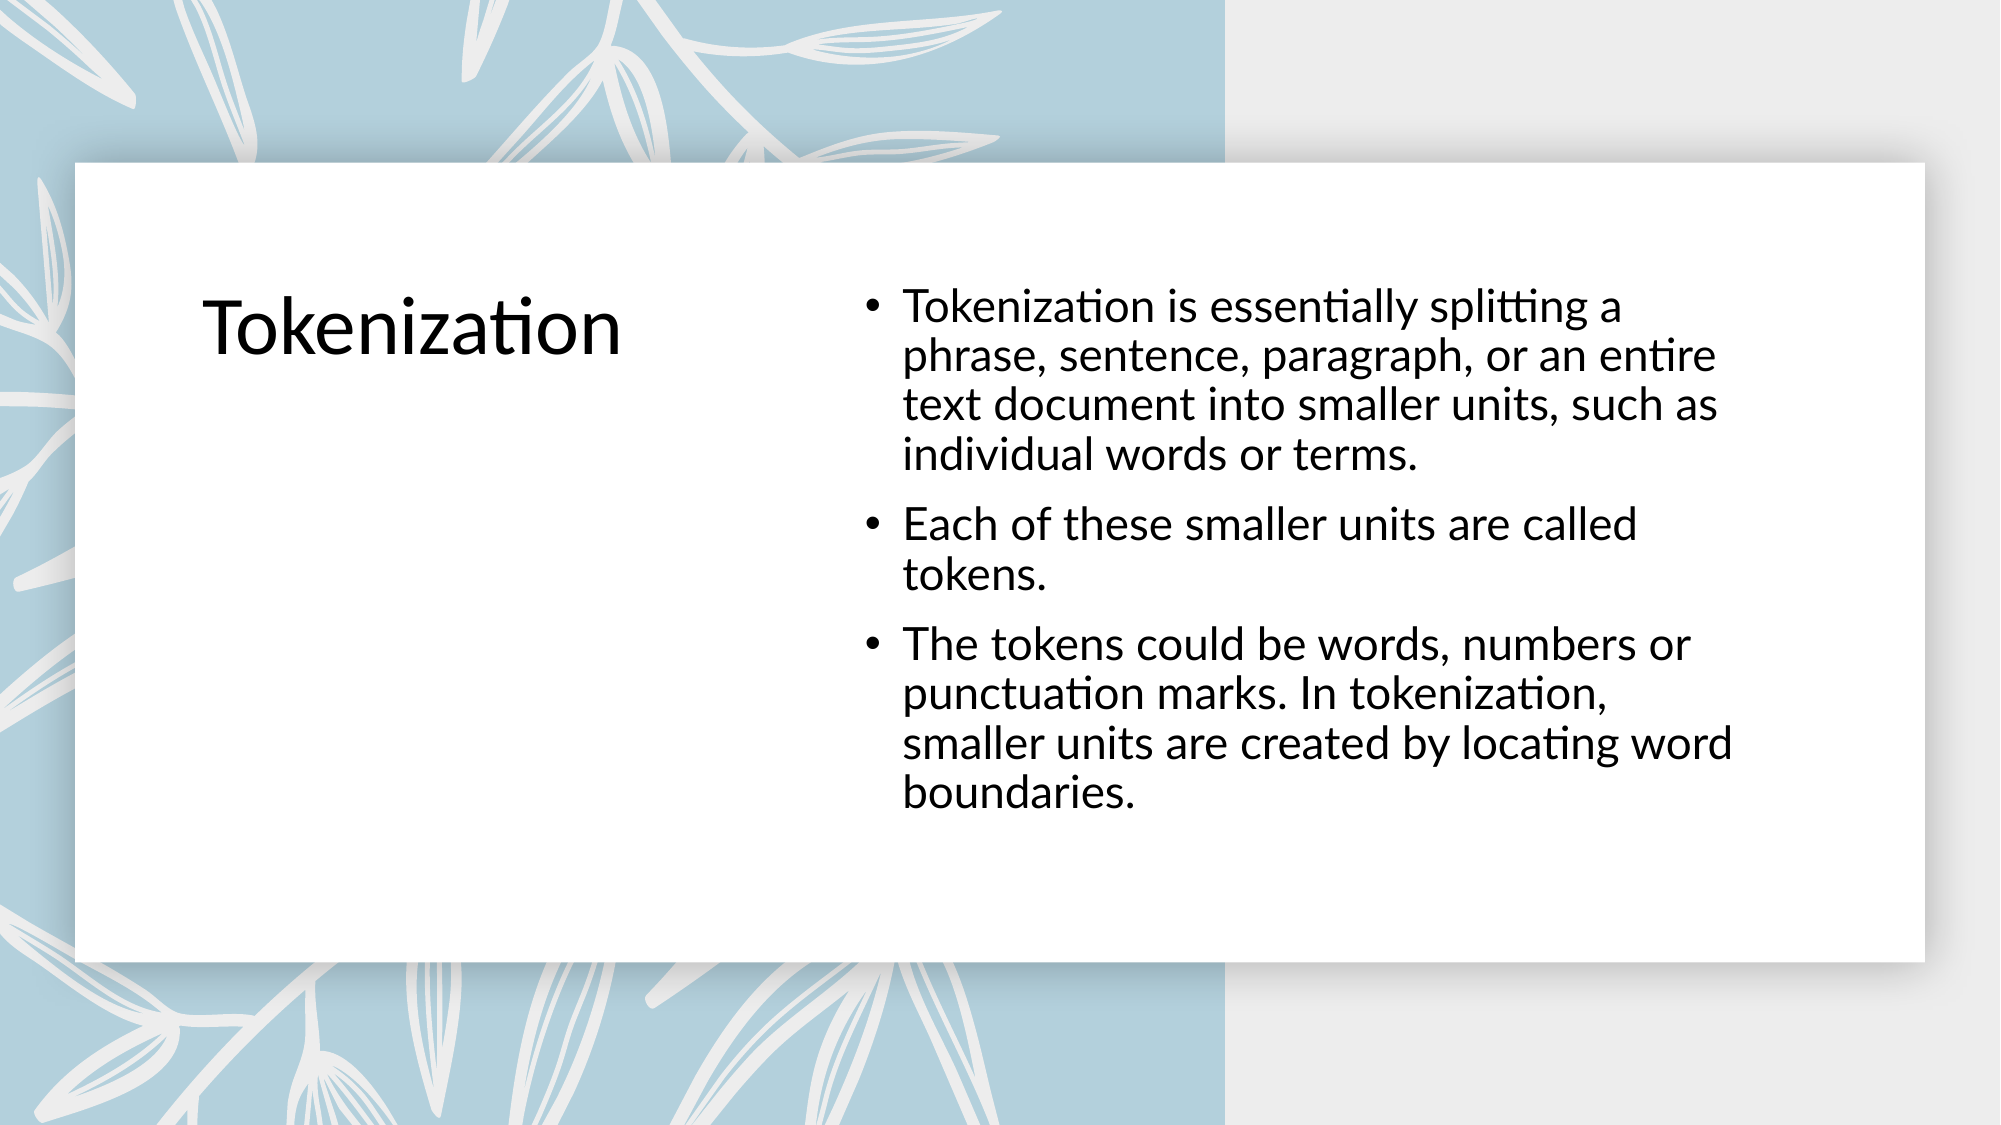

# Tokenization
Tokenization is essentially splitting a phrase, sentence, paragraph, or an entire text document into smaller units, such as individual words or terms.
Each of these smaller units are called tokens.
The tokens could be words, numbers or punctuation marks. In tokenization, smaller units are created by locating word boundaries.